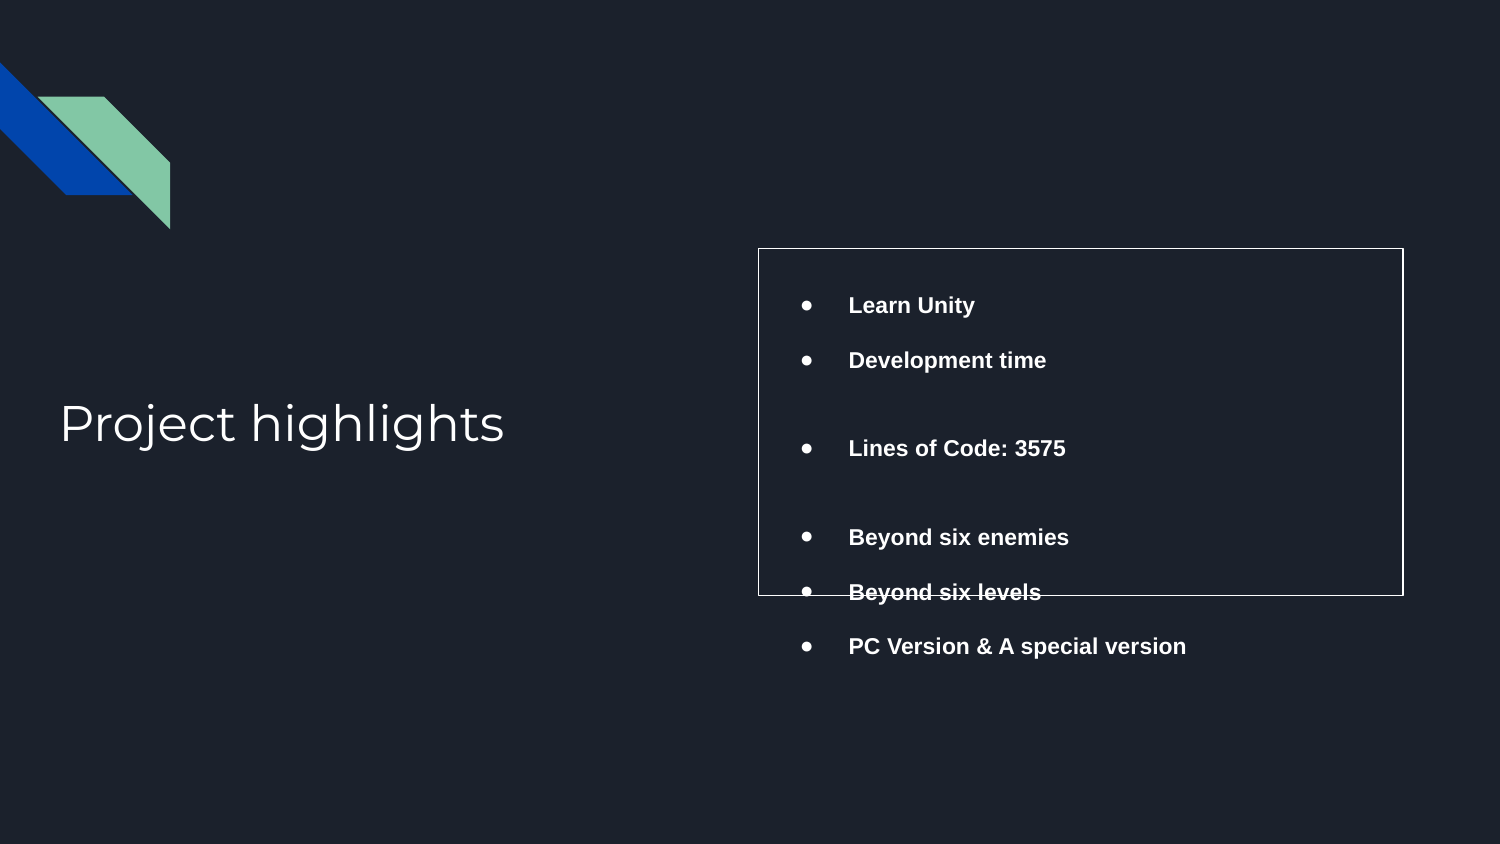

Learn Unity
Development time
Lines of Code: 3575
Beyond six enemies
Beyond six levels
PC Version & A special version

# Project highlights